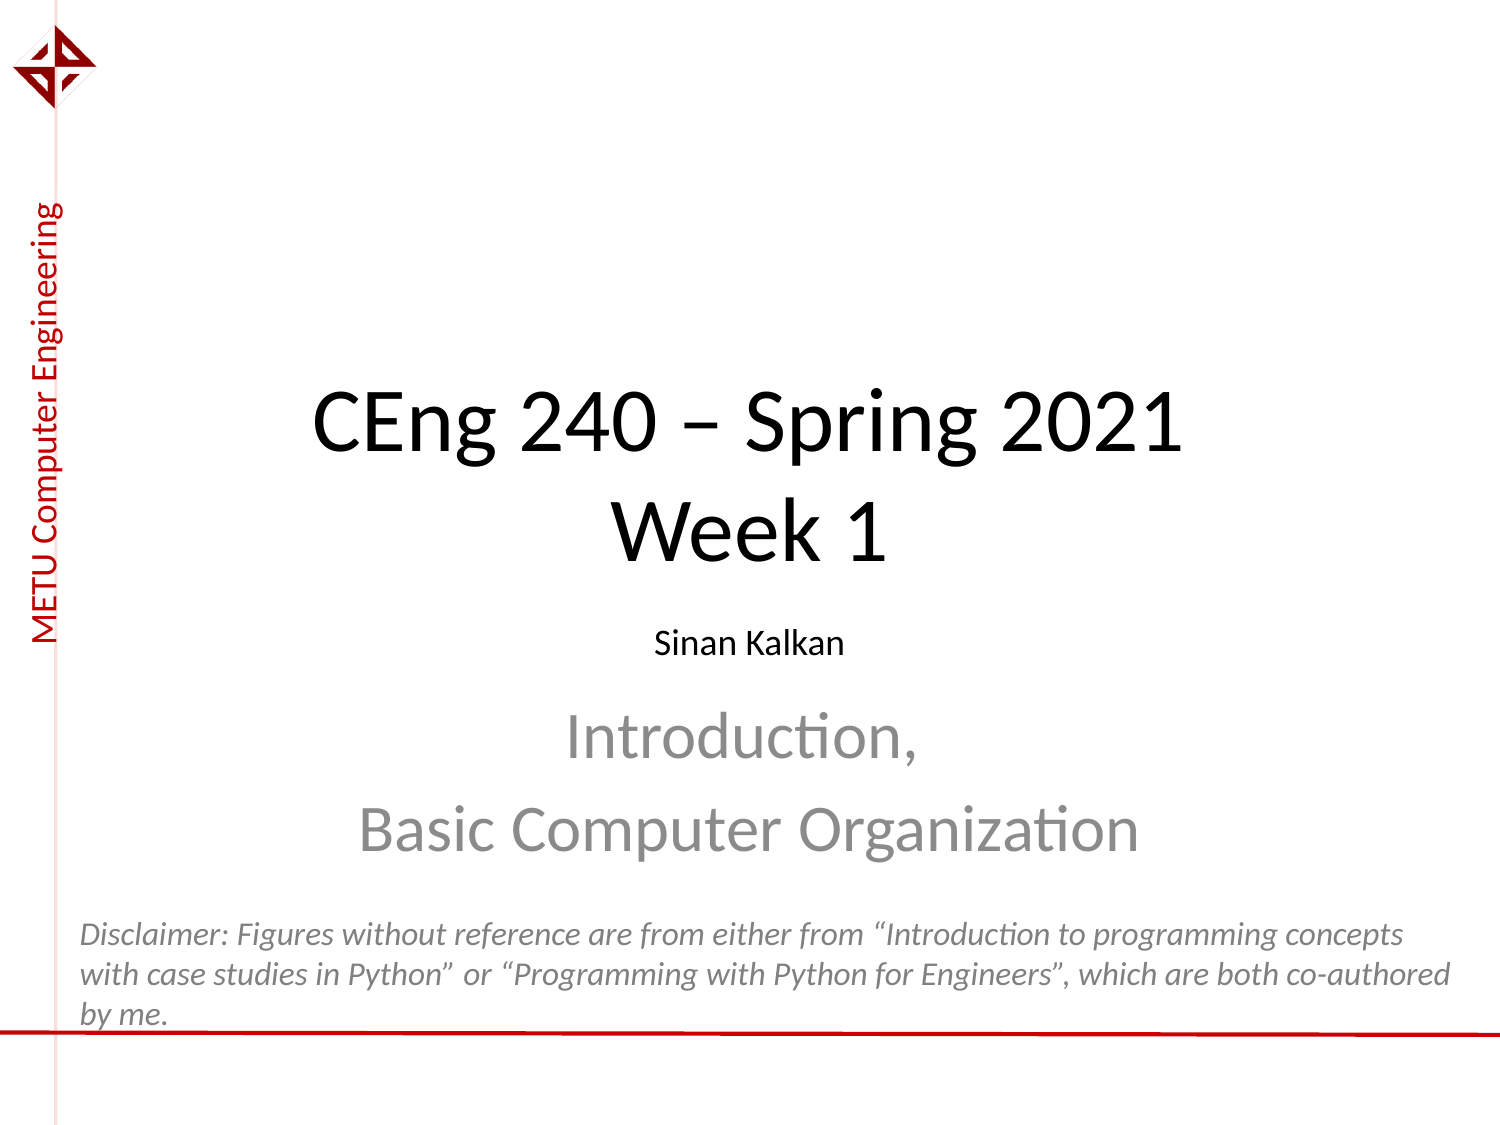

# CEng 240 – Spring 2021 Week 1
Sinan Kalkan
Introduction,
Basic Computer Organization
Disclaimer: Figures without reference are from either from “Introduction to programming concepts with case studies in Python” or “Programming with Python for Engineers”, which are both co-authored by me.